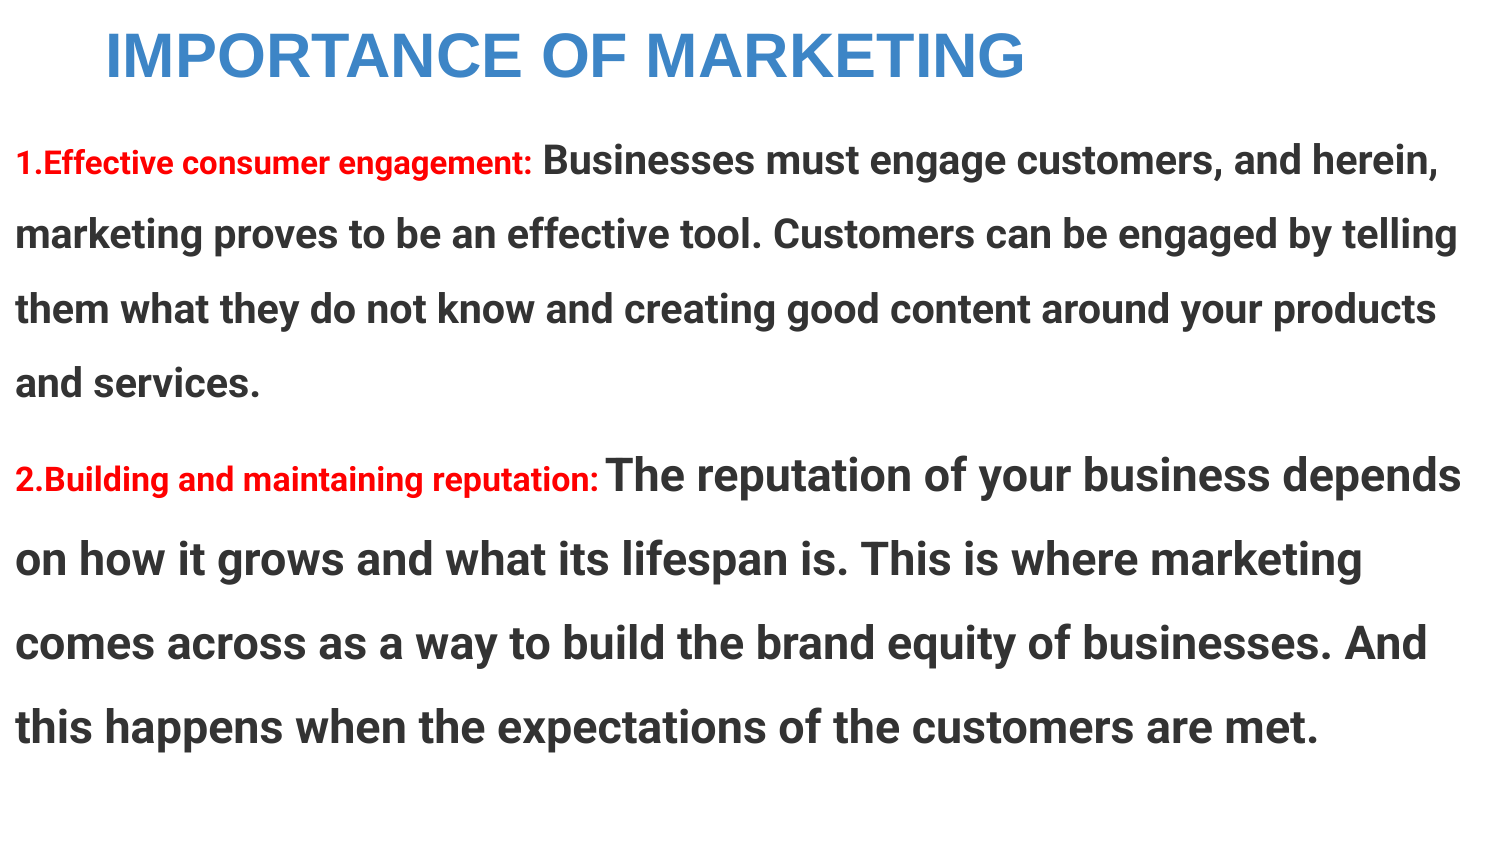

# IMPORTANCE OF MARKETING
1.Effective consumer engagement: Businesses must engage customers, and herein, marketing proves to be an effective tool. Customers can be engaged by telling them what they do not know and creating good content around your products and services.
2.Building and maintaining reputation: The reputation of your business depends on how it grows and what its lifespan is. This is where marketing comes across as a way to build the brand equity of businesses. And this happens when the expectations of the customers are met.